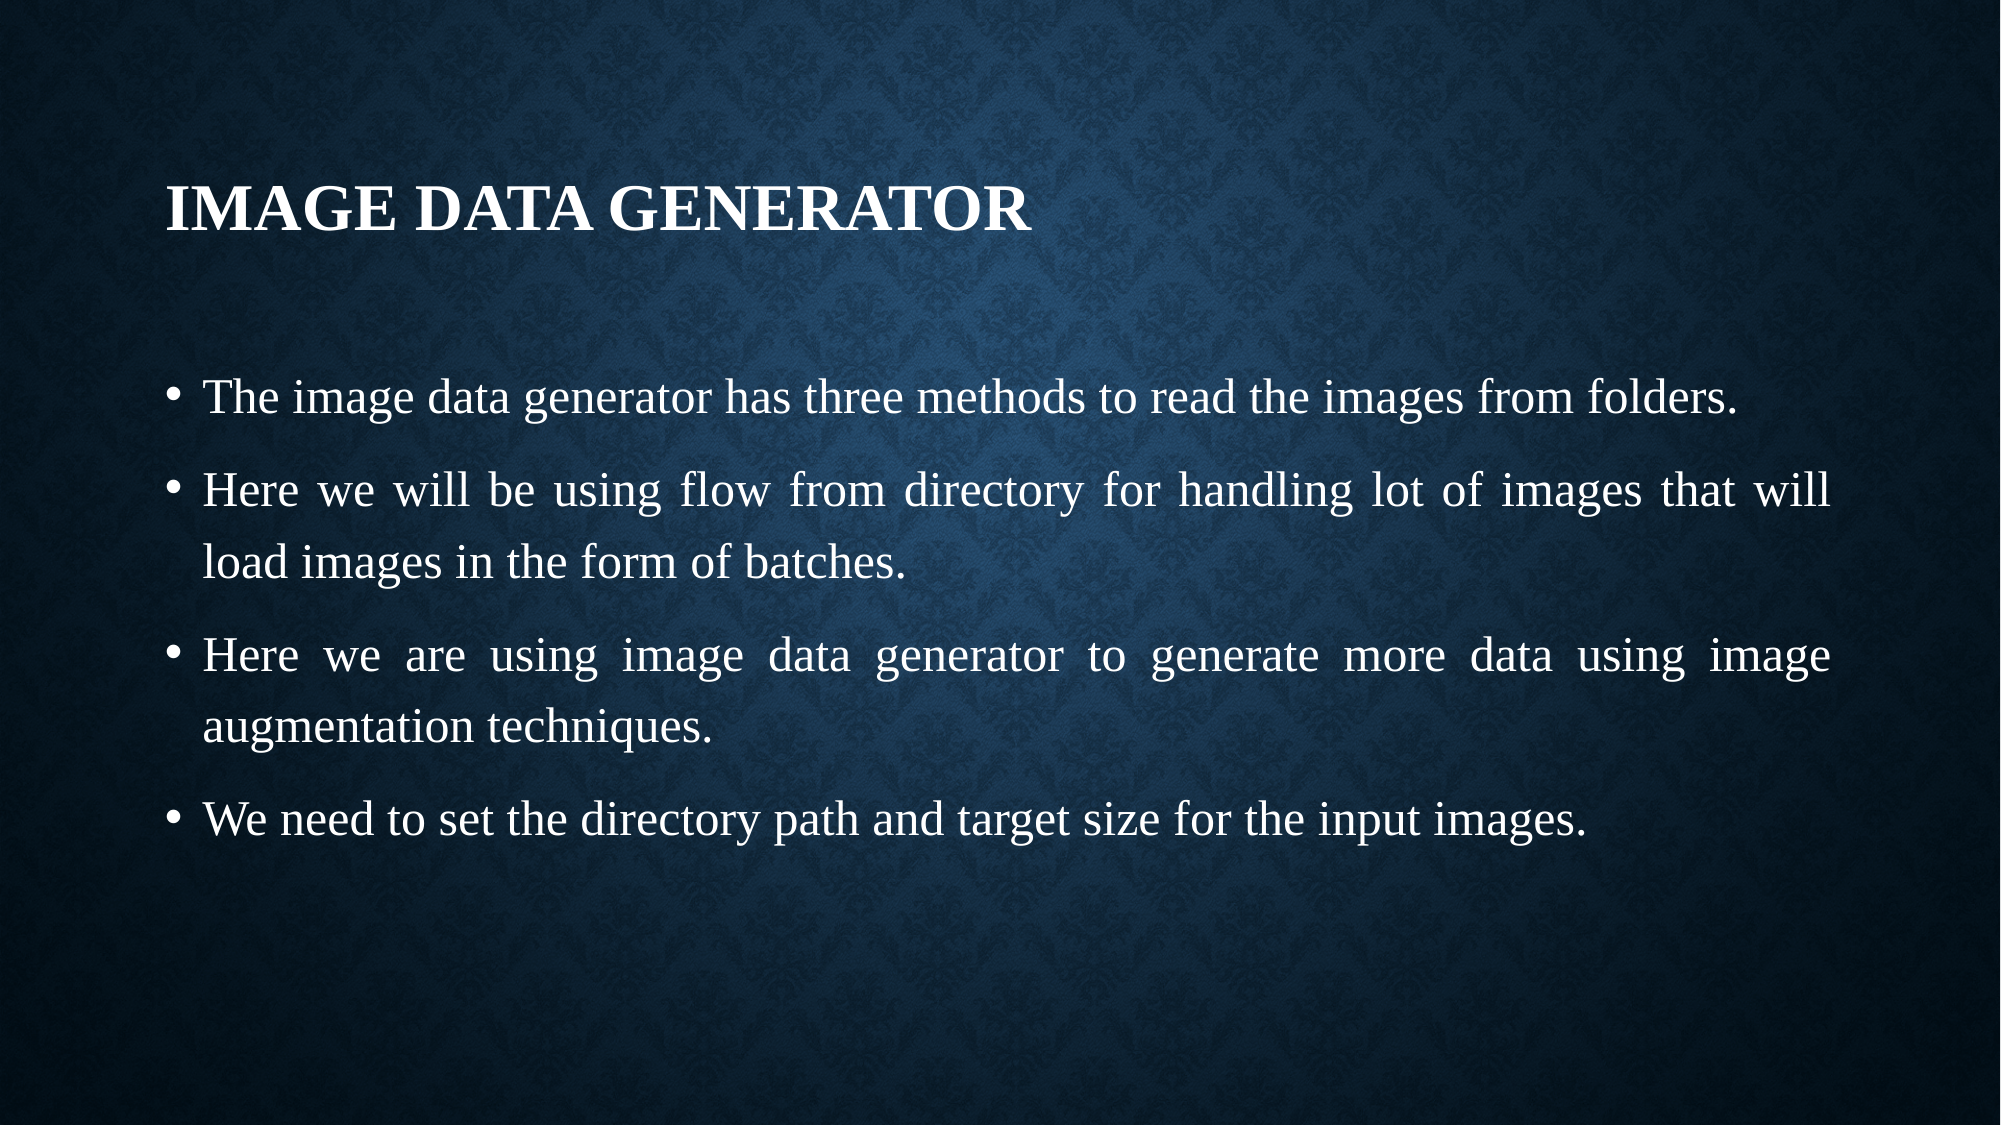

# Image Data Generator
The image data generator has three methods to read the images from folders.
Here we will be using flow from directory for handling lot of images that will load images in the form of batches.
Here we are using image data generator to generate more data using image augmentation techniques.
We need to set the directory path and target size for the input images.